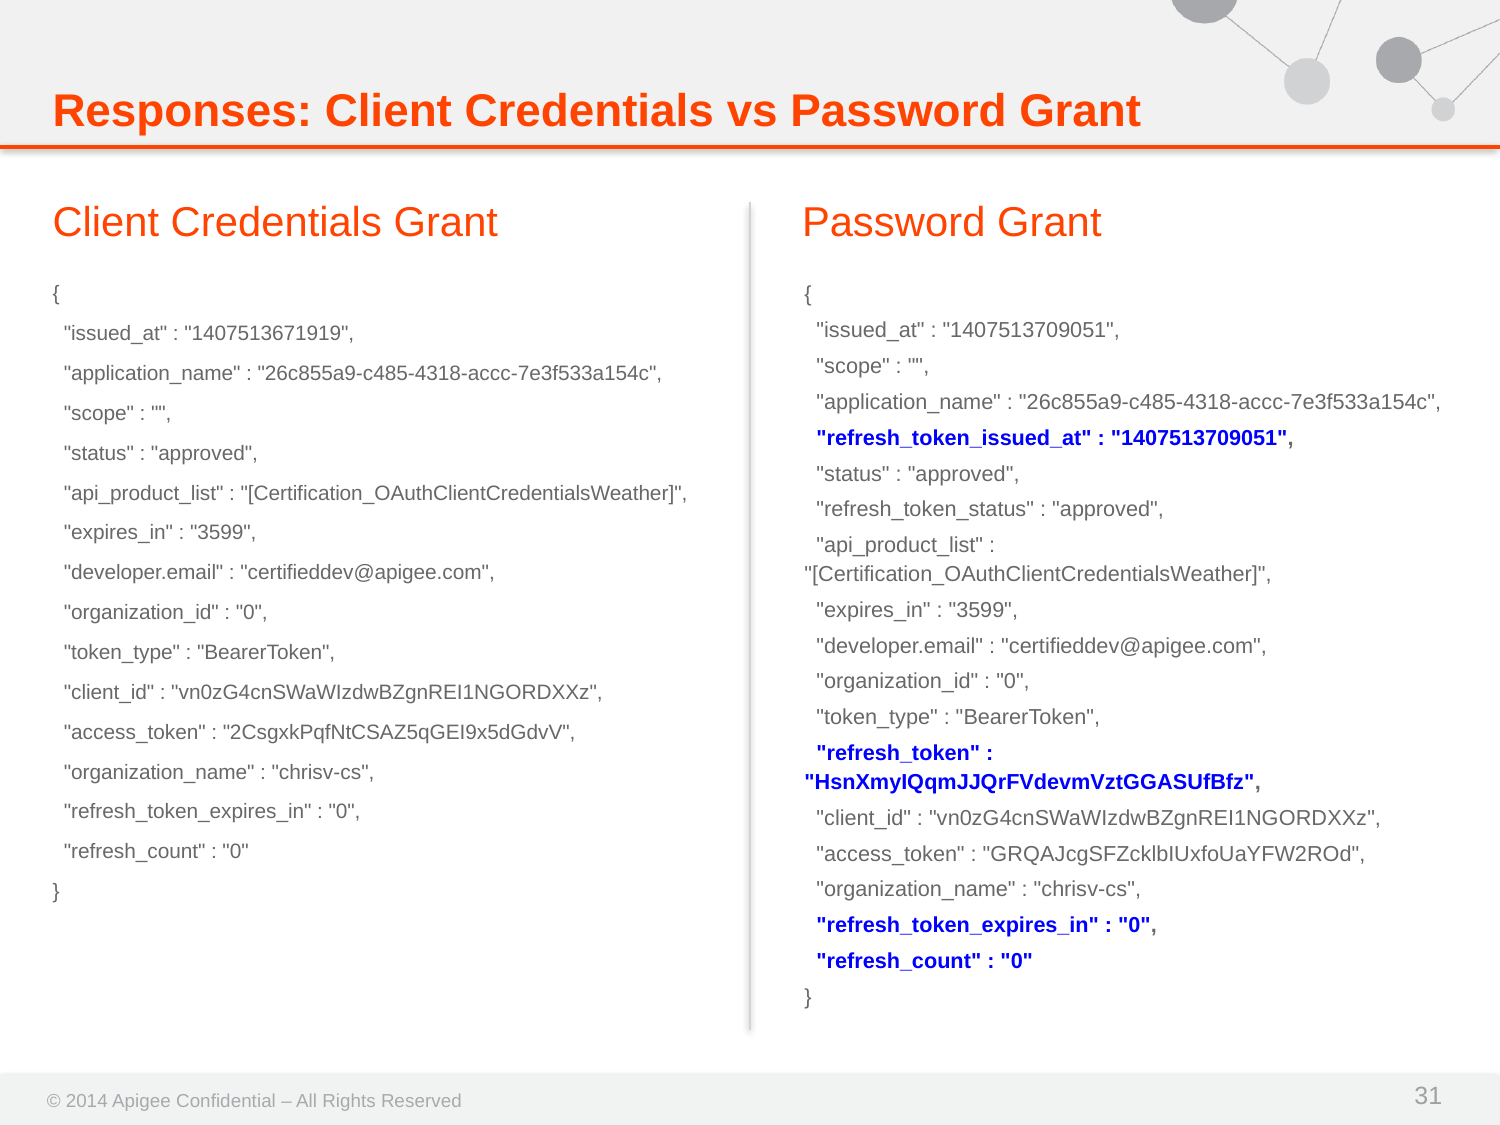

# Responses: Client Credentials vs Password Grant
Client Credentials Grant
Password Grant
{
  "issued_at" : "1407513671919",
  "application_name" : "26c855a9-c485-4318-accc-7e3f533a154c",
  "scope" : "",
  "status" : "approved",
  "api_product_list" : "[Certification_OAuthClientCredentialsWeather]",
  "expires_in" : "3599",
  "developer.email" : "certifieddev@apigee.com",
  "organization_id" : "0",
  "token_type" : "BearerToken",
  "client_id" : "vn0zG4cnSWaWIzdwBZgnREI1NGORDXXz",
  "access_token" : "2CsgxkPqfNtCSAZ5qGEI9x5dGdvV",
  "organization_name" : "chrisv-cs",
  "refresh_token_expires_in" : "0",
  "refresh_count" : "0"
}
{
  "issued_at" : "1407513709051",
  "scope" : "",
  "application_name" : "26c855a9-c485-4318-accc-7e3f533a154c",
  "refresh_token_issued_at" : "1407513709051",
  "status" : "approved",
  "refresh_token_status" : "approved",
  "api_product_list" : "[Certification_OAuthClientCredentialsWeather]",
  "expires_in" : "3599",
  "developer.email" : "certifieddev@apigee.com",
  "organization_id" : "0",
  "token_type" : "BearerToken",
  "refresh_token" : "HsnXmyIQqmJJQrFVdevmVztGGASUfBfz",
  "client_id" : "vn0zG4cnSWaWIzdwBZgnREI1NGORDXXz",
  "access_token" : "GRQAJcgSFZcklbIUxfoUaYFW2ROd",
  "organization_name" : "chrisv-cs",
  "refresh_token_expires_in" : "0",
  "refresh_count" : "0"
}
31